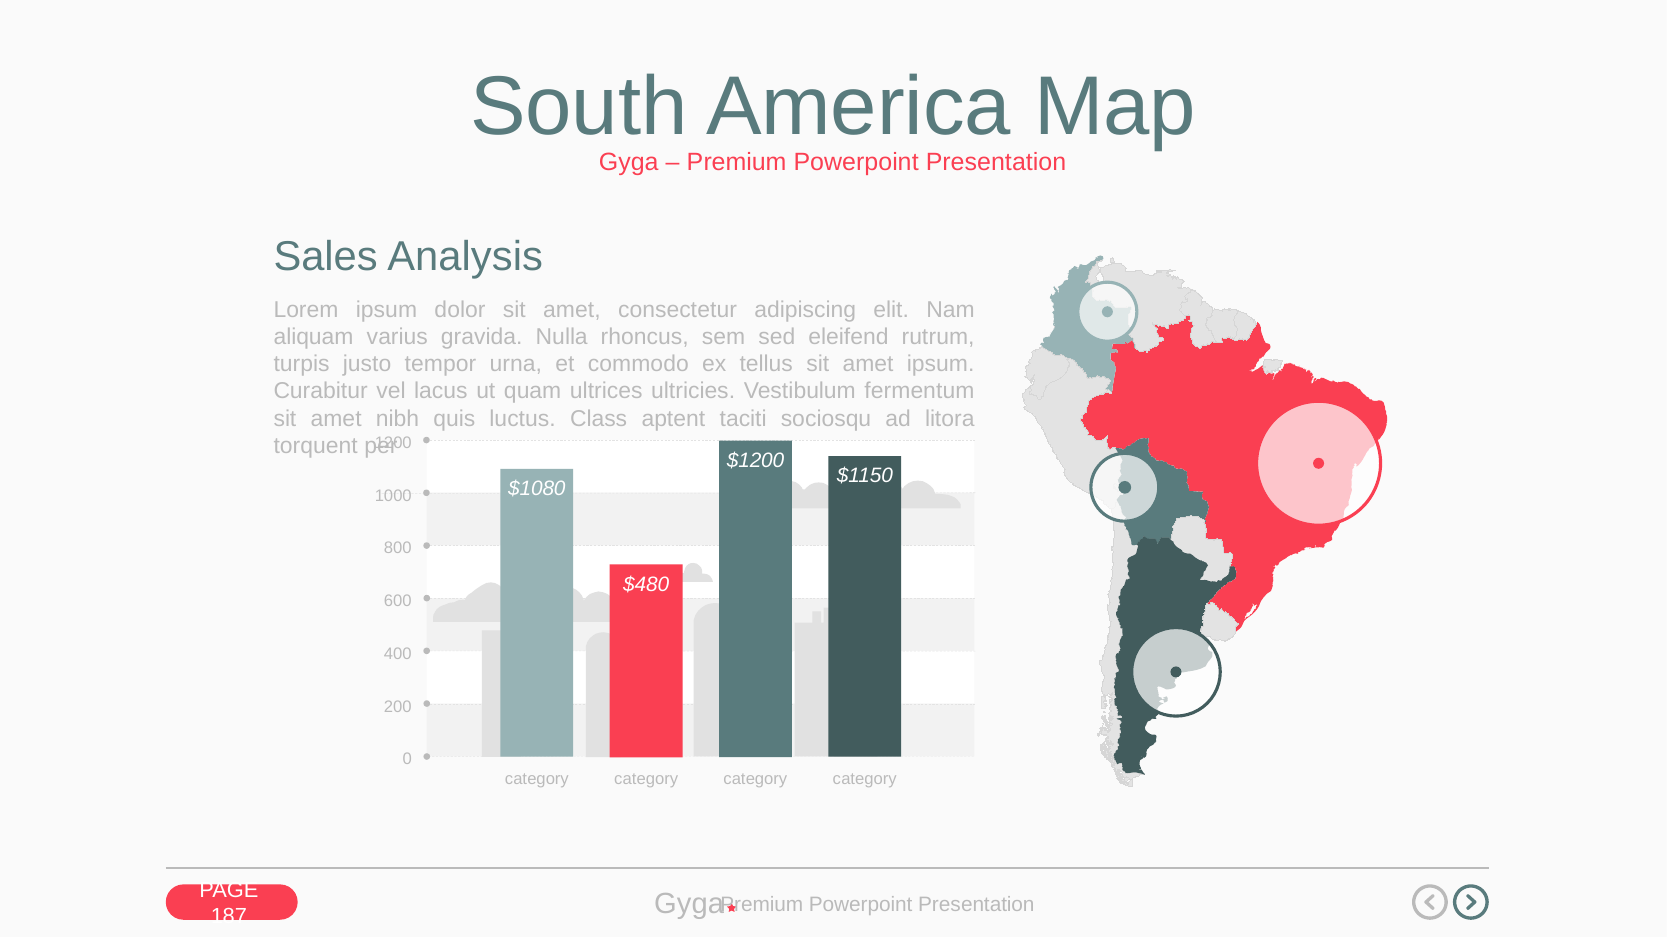

South America Map
Gyga – Premium Powerpoint Presentation
Sales Analysis
Lorem ipsum dolor sit amet, consectetur adipiscing elit. Nam aliquam varius gravida. Nulla rhoncus, sem sed eleifend rutrum, turpis justo tempor urna, et commodo ex tellus sit amet ipsum. Curabitur vel lacus ut quam ultrices ultricies. Vestibulum fermentum sit amet nibh quis luctus. Class aptent taciti sociosqu ad litora torquent per

1200

$1200

$1150
$1080

1000

800

$480

600

400

200

0

category
category
category
category